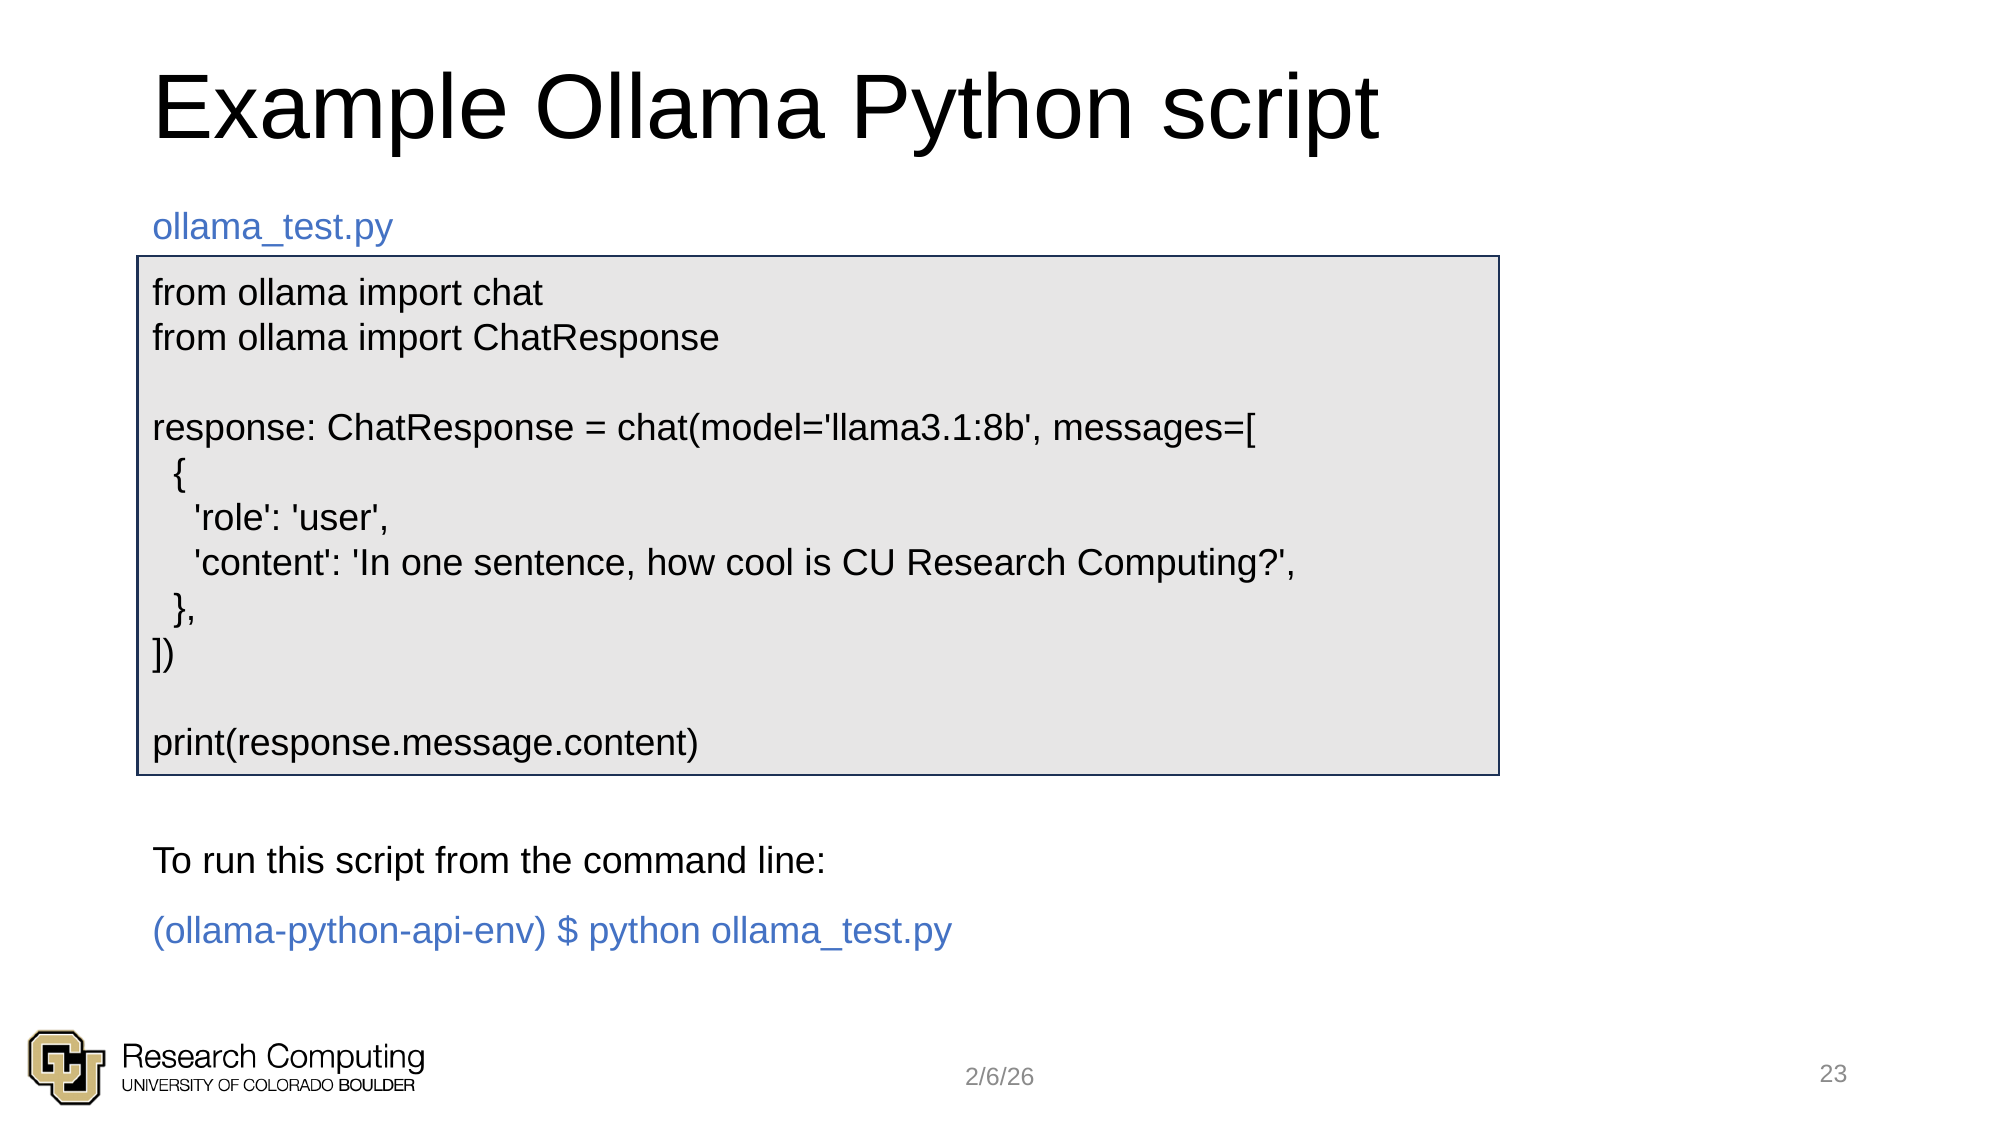

# Example Ollama Python script
ollama_test.py
from ollama import chat
from ollama import ChatResponse

response: ChatResponse = chat(model='llama3.1:8b', messages=[
  {
    'role': 'user',
    'content': 'In one sentence, how cool is CU Research Computing?',
  },
])

print(response.message.content)
To run this script from the command line:

(ollama-python-api-env) $ python ollama_test.py
23
2/6/26